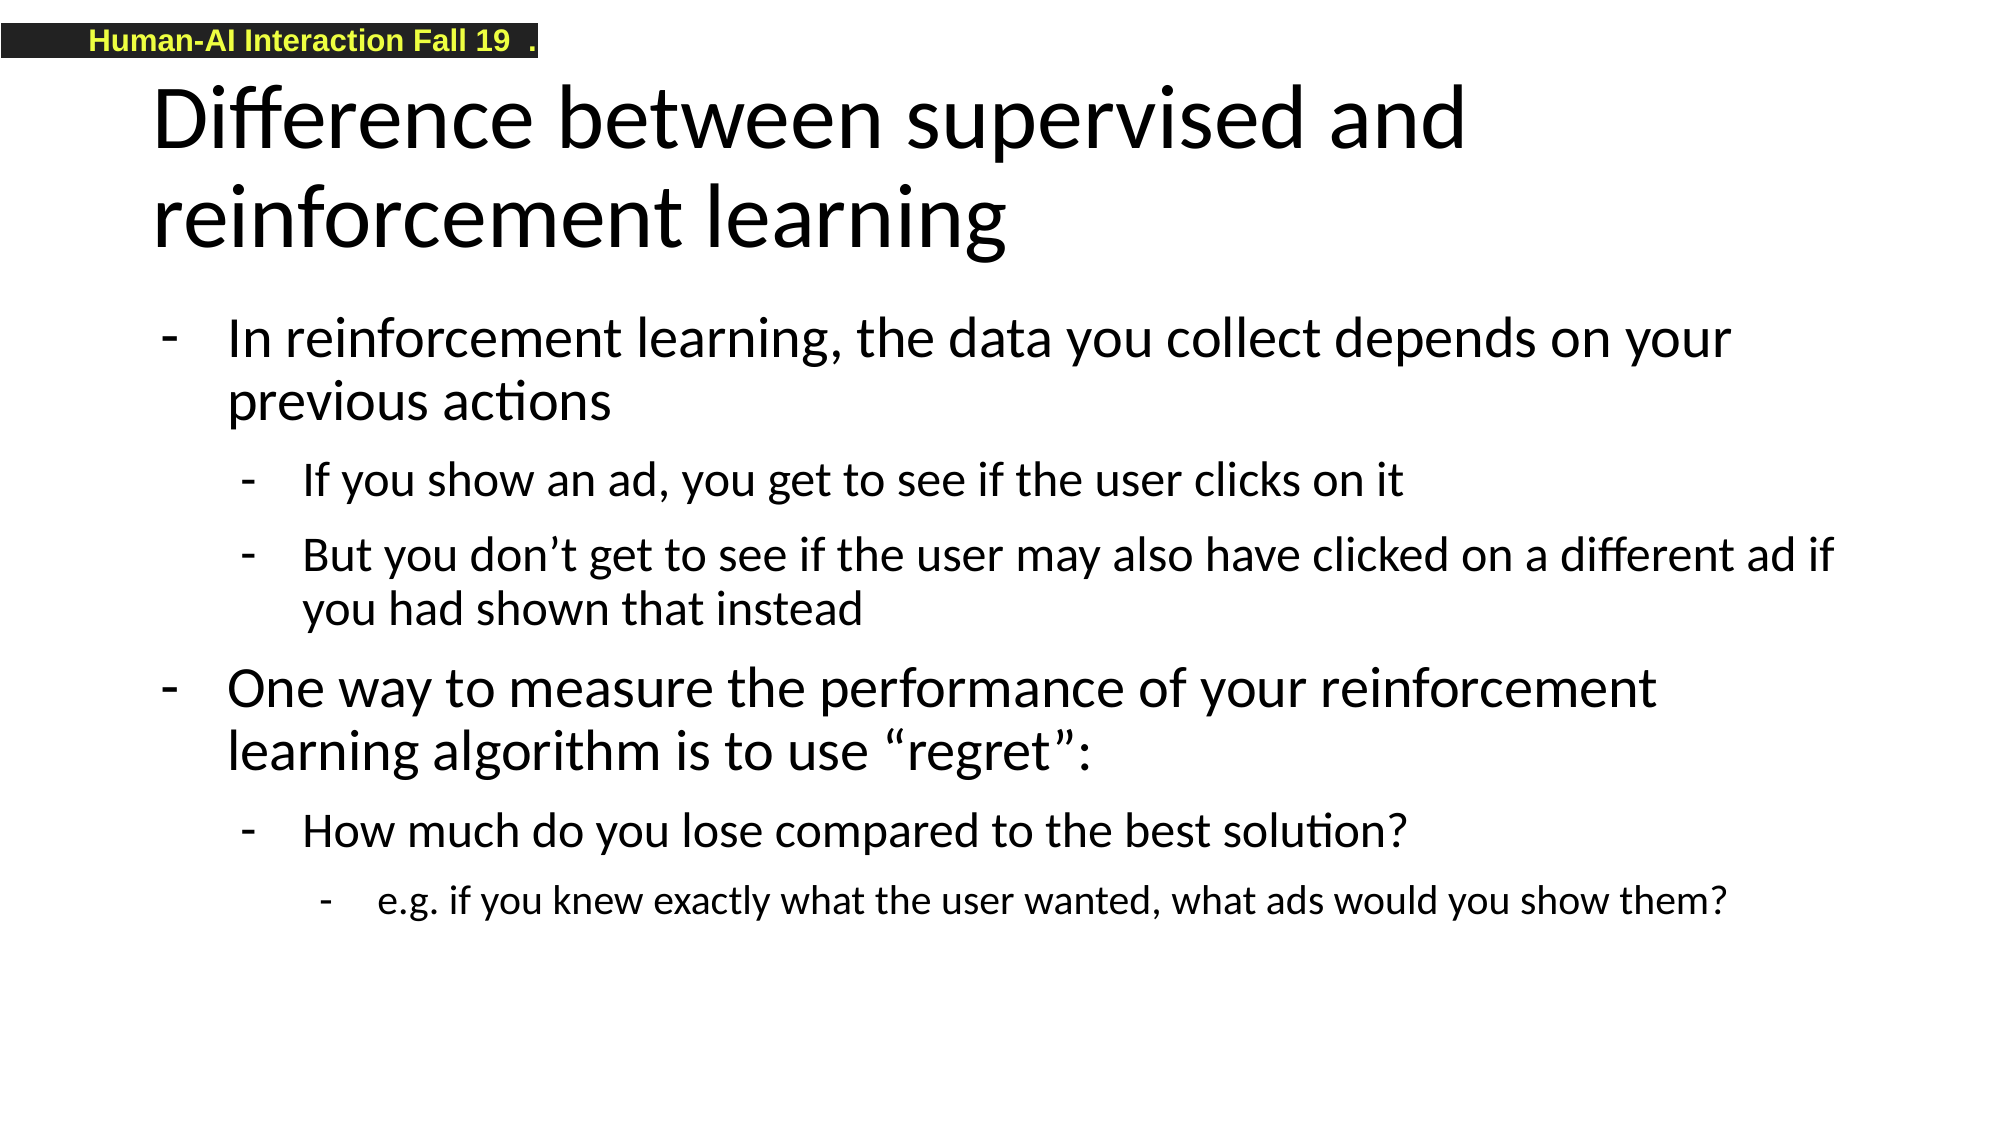

# Difference between supervised and reinforcement learning
In reinforcement learning, the data you collect depends on your previous actions
If you show an ad, you get to see if the user clicks on it
But you don’t get to see if the user may also have clicked on a different ad if you had shown that instead
One way to measure the performance of your reinforcement learning algorithm is to use “regret”:
How much do you lose compared to the best solution?
e.g. if you knew exactly what the user wanted, what ads would you show them?